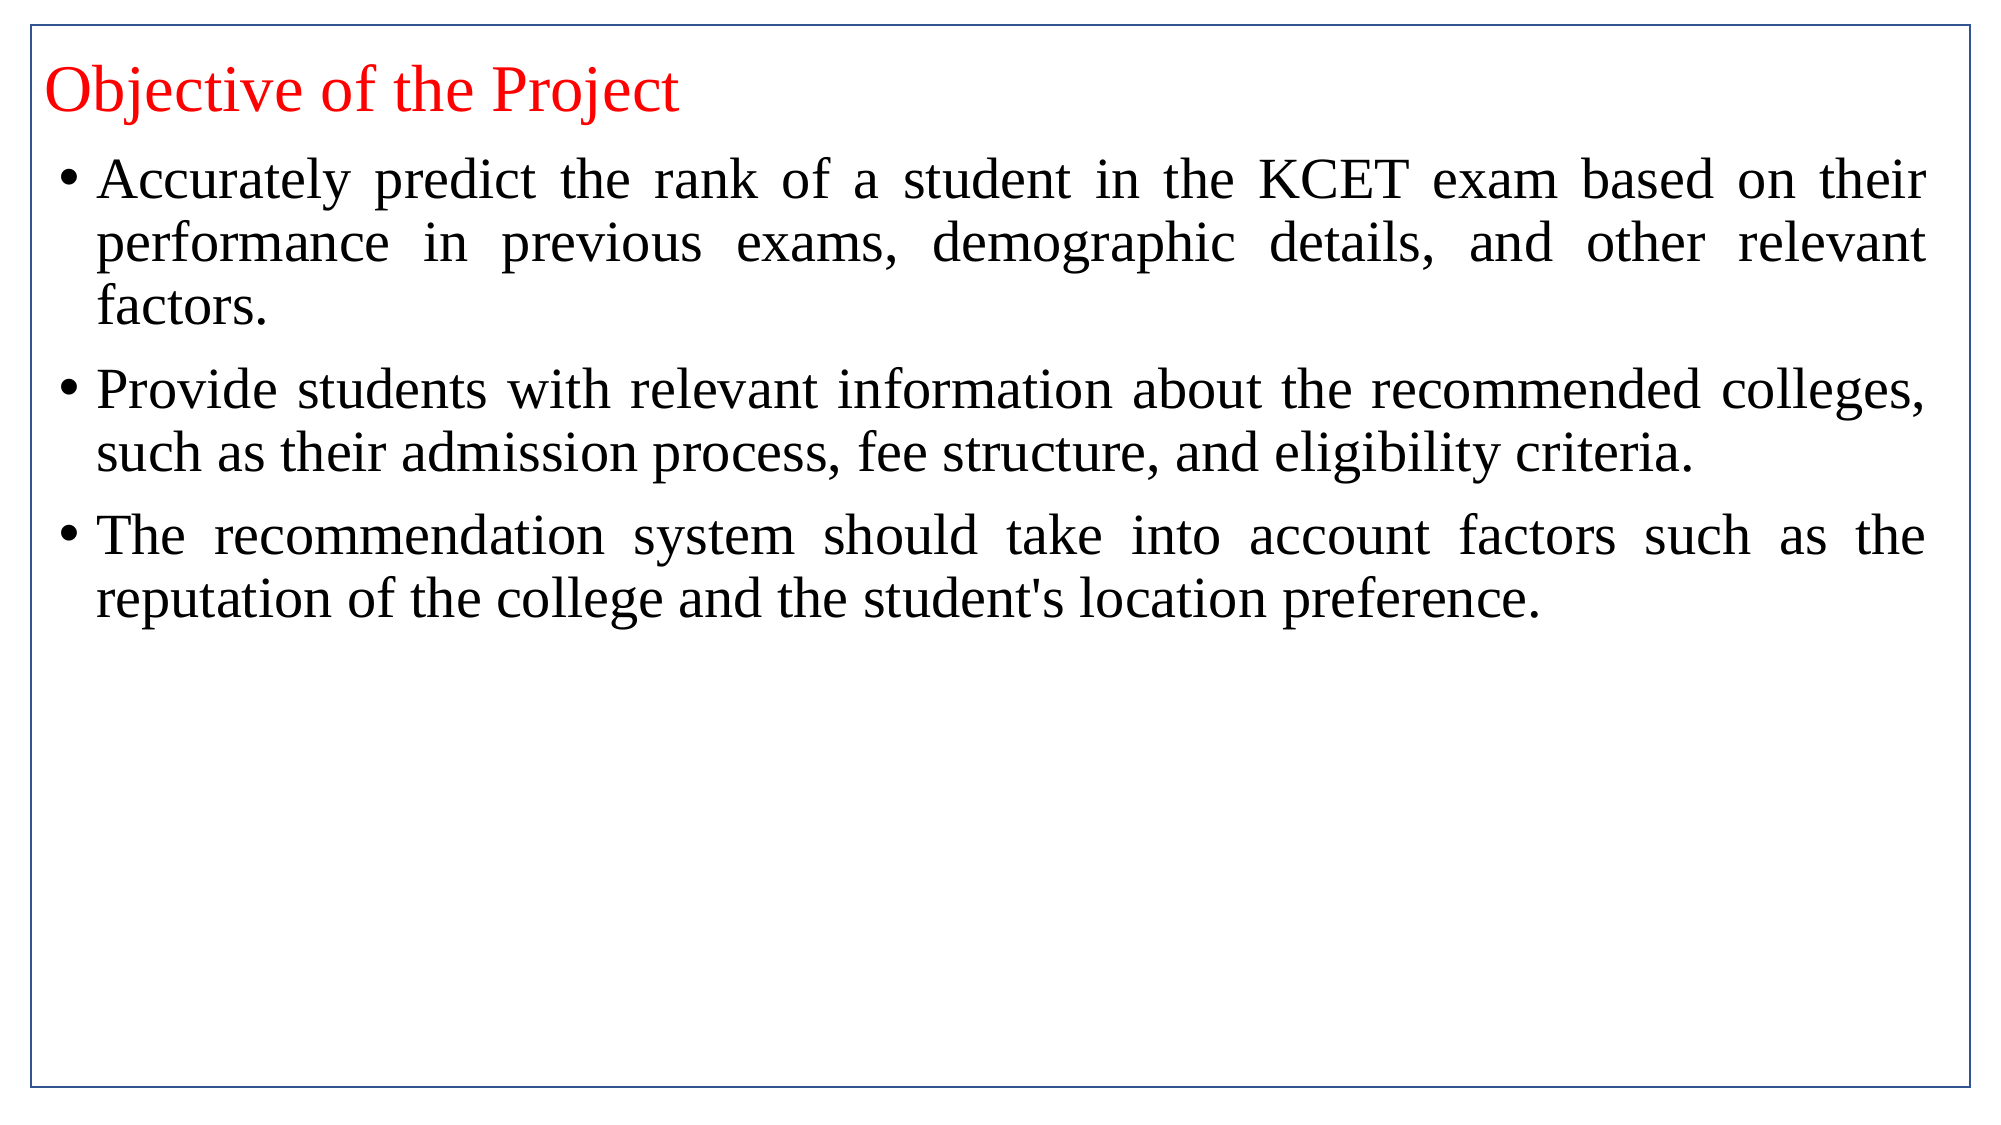

# Objective of the Project
Accurately predict the rank of a student in the KCET exam based on their performance in previous exams, demographic details, and other relevant factors.
Provide students with relevant information about the recommended colleges, such as their admission process, fee structure, and eligibility criteria.
The recommendation system should take into account factors such as the reputation of the college and the student's location preference.